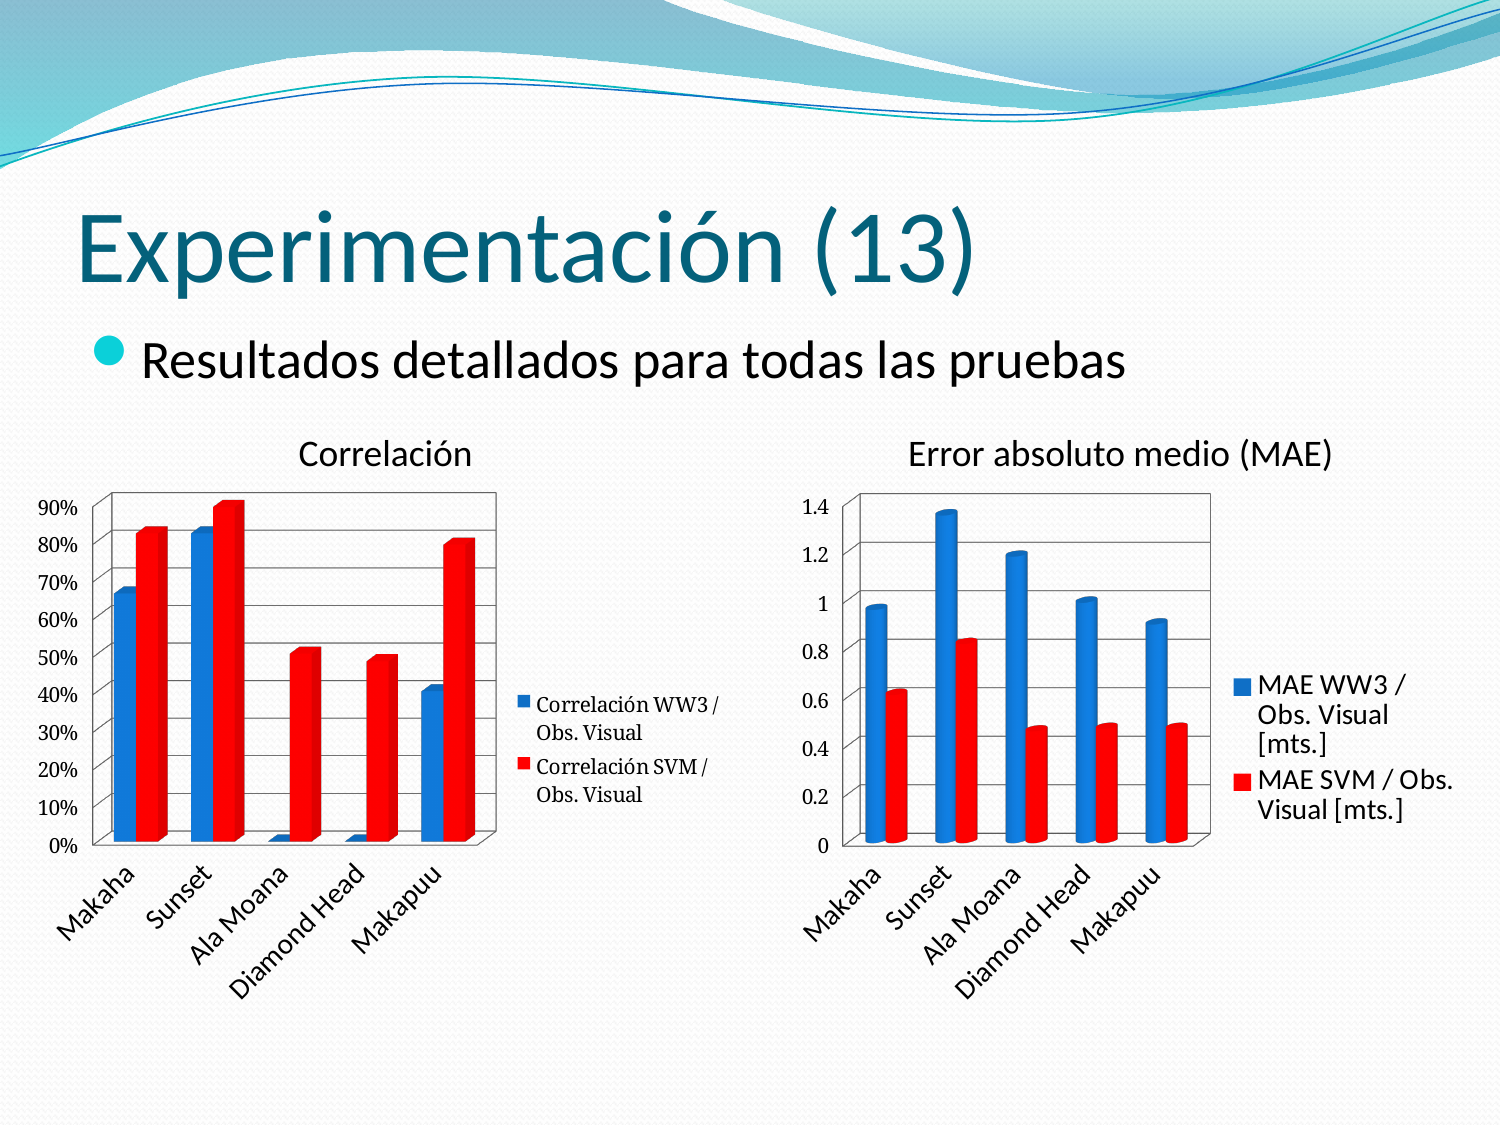

# Experimentación (13)
Resultados detallados para todas las pruebas
Correlación
Error absoluto medio (MAE)

[unsupported chart]

[unsupported chart]